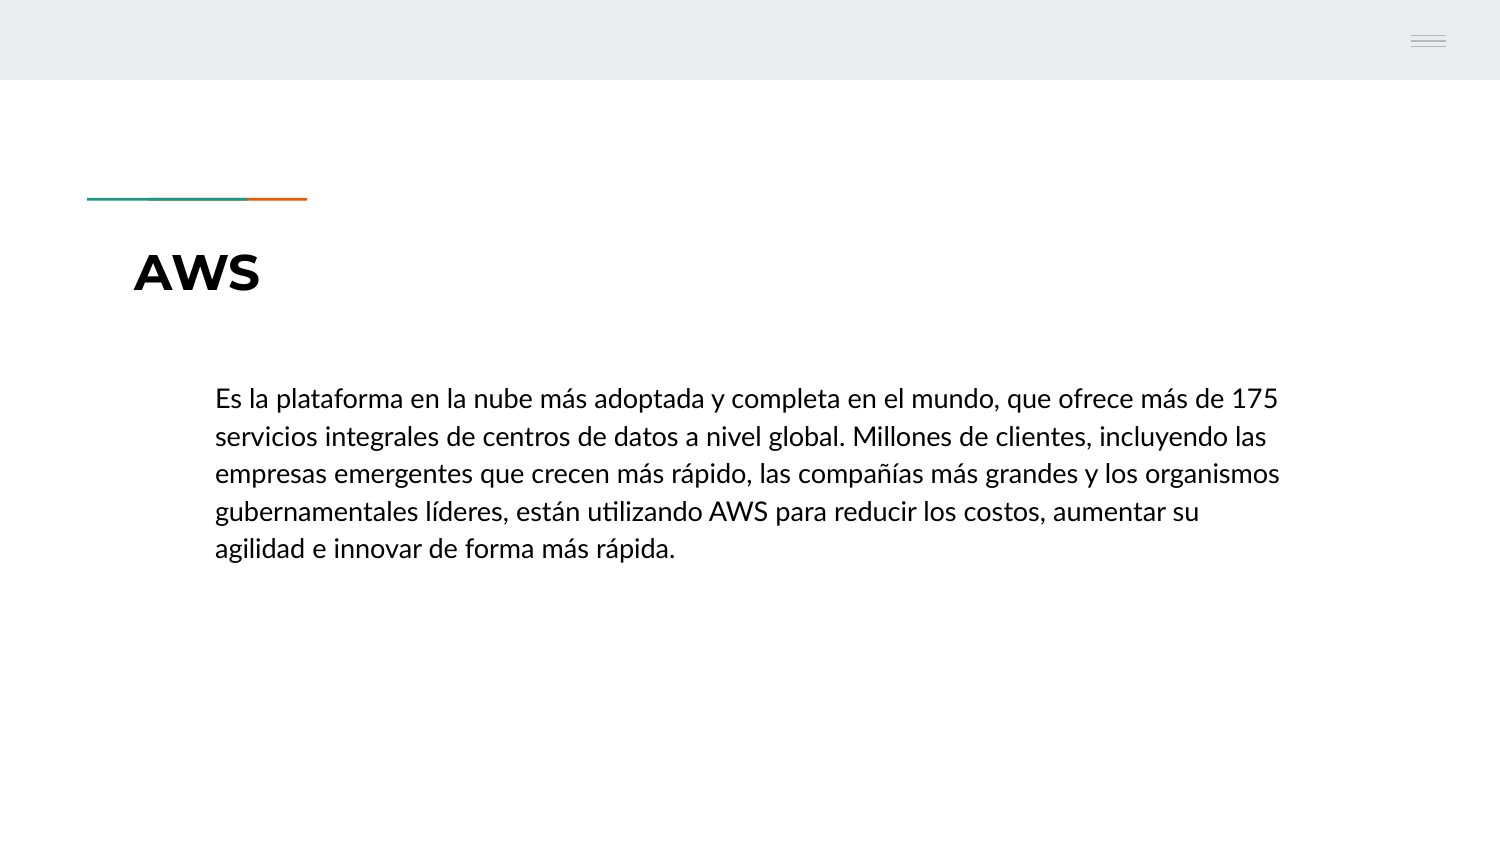

# AWS
Es la plataforma en la nube más adoptada y completa en el mundo, que ofrece más de 175 servicios integrales de centros de datos a nivel global. Millones de clientes, incluyendo las empresas emergentes que crecen más rápido, las compañías más grandes y los organismos gubernamentales líderes, están utilizando AWS para reducir los costos, aumentar su agilidad e innovar de forma más rápida.